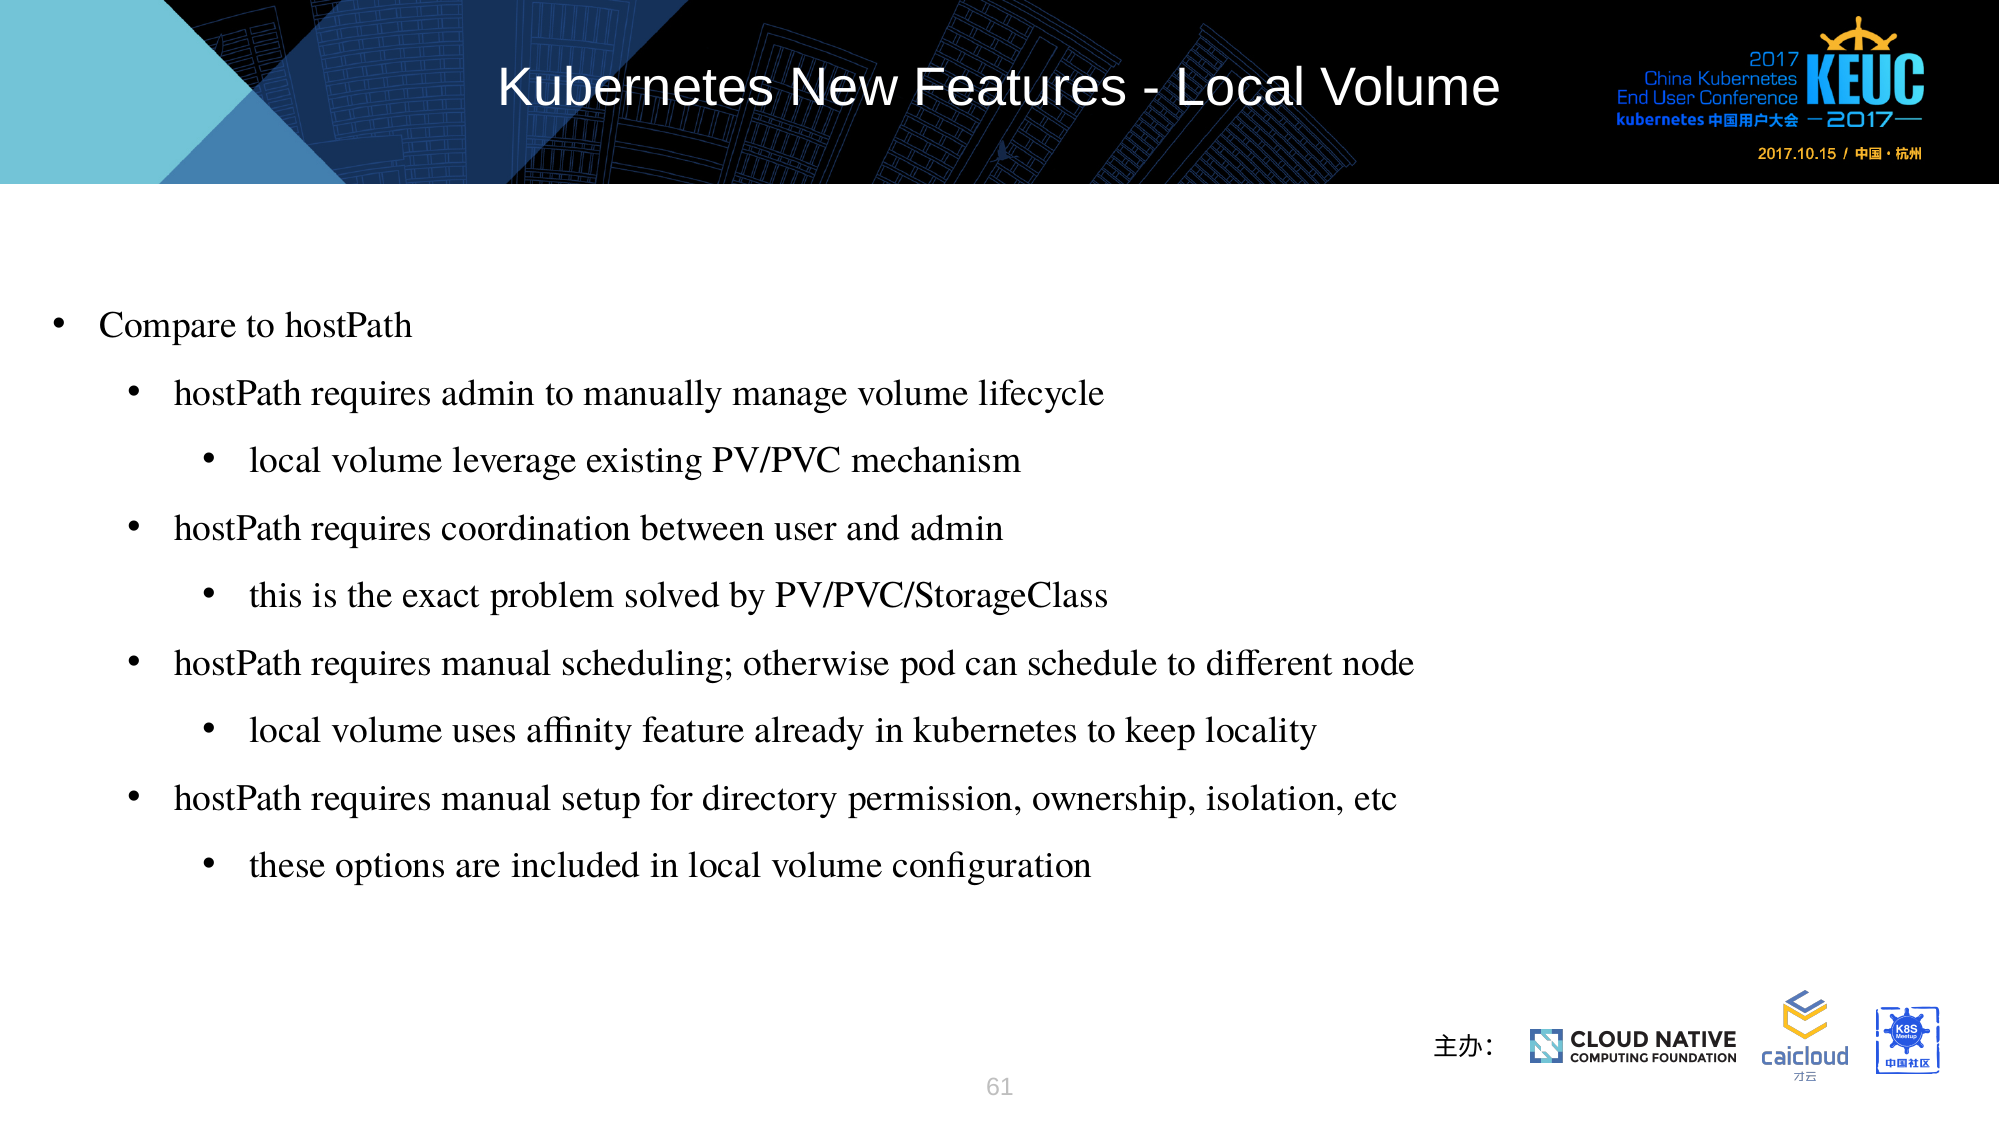

# Kubernetes New Features - Local Volume
Compare to hostPath
hostPath requires admin to manually manage volume lifecycle
local volume leverage existing PV/PVC mechanism
hostPath requires coordination between user and admin
this is the exact problem solved by PV/PVC/StorageClass
hostPath requires manual scheduling; otherwise pod can schedule to different node
local volume uses affinity feature already in kubernetes to keep locality
hostPath requires manual setup for directory permission, ownership, isolation, etc
these options are included in local volume configuration
61